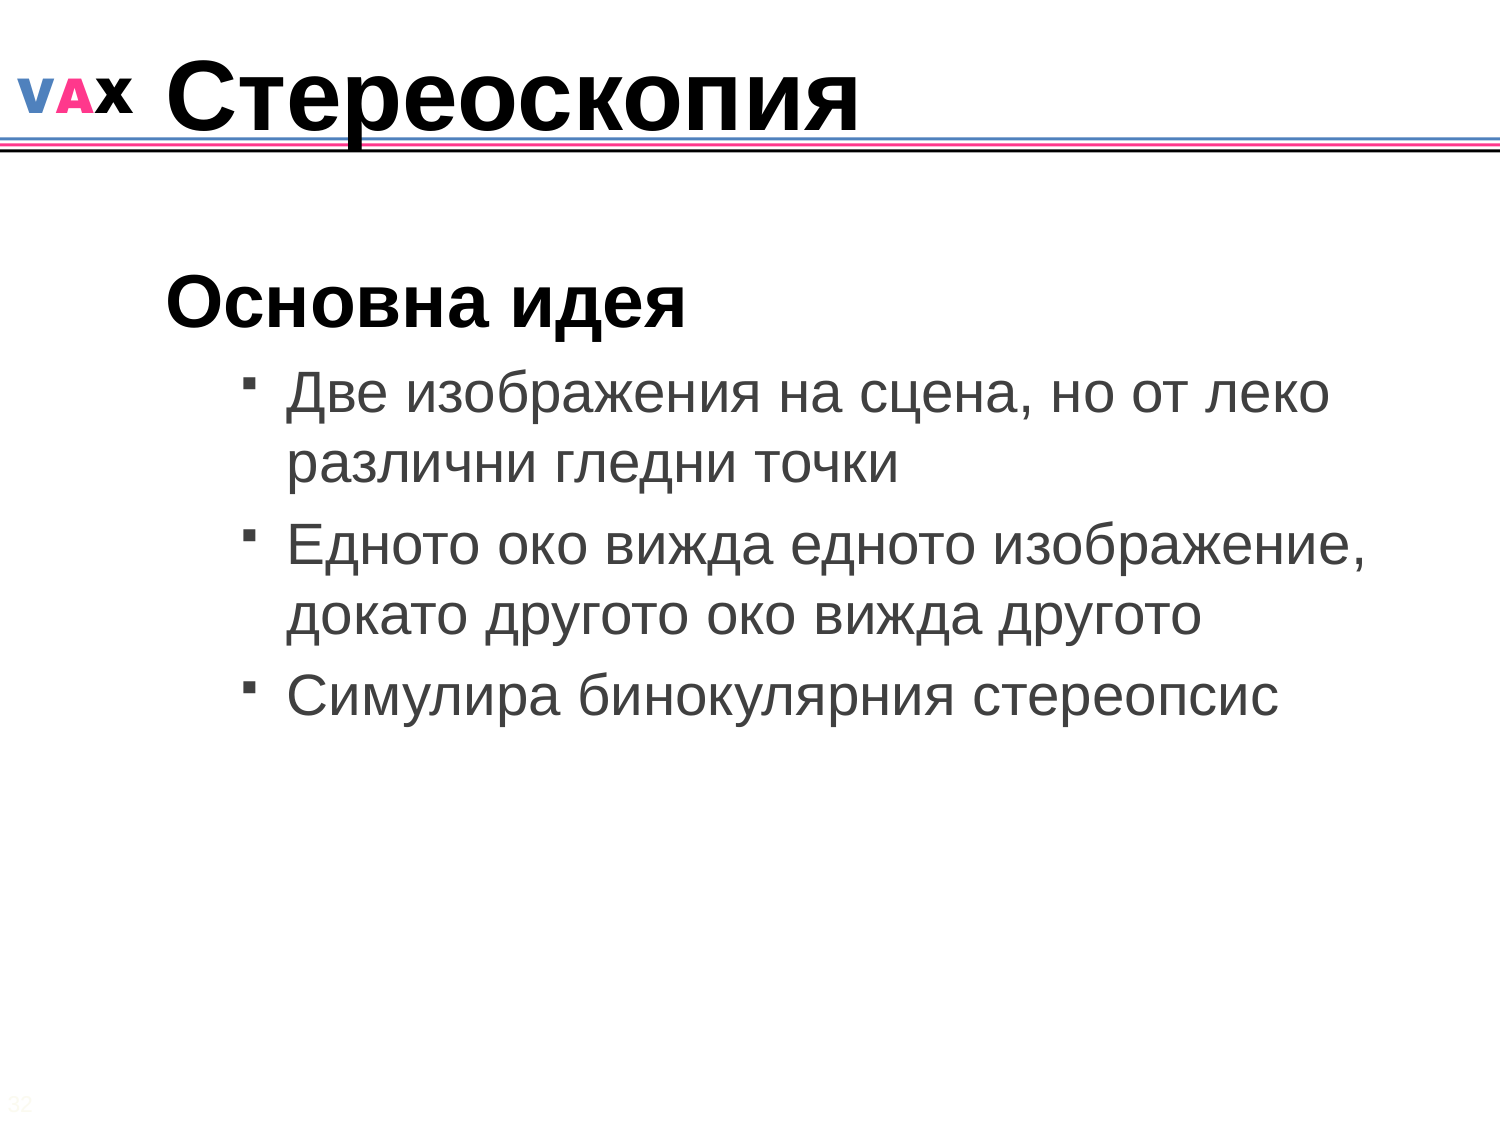

# Стереоскопия
Основна идея
Две изображения на сцена, но от леко различни гледни точки
Едното око вижда едното изображение, докато другото око вижда другото
Симулира бинокулярния стереопсис